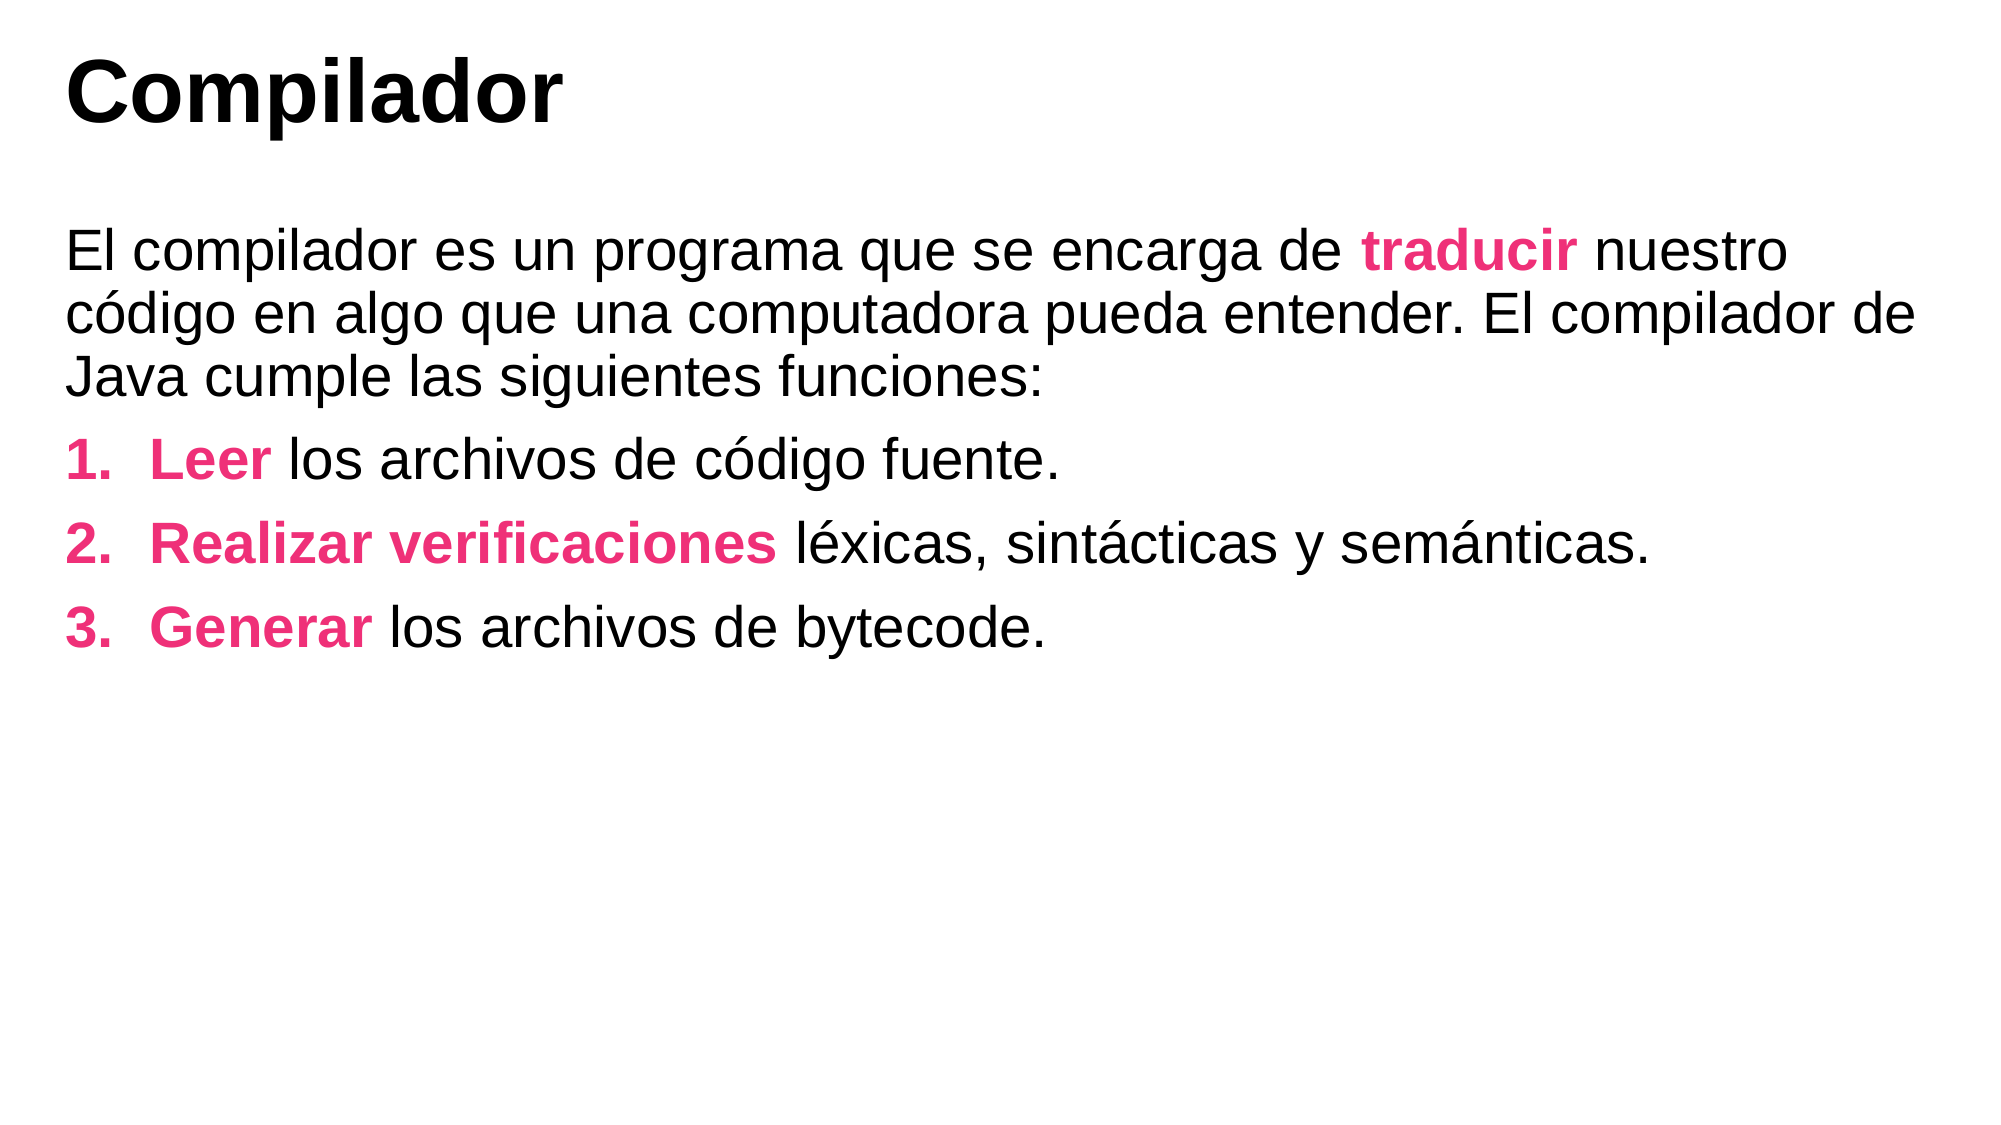

# Compilador
El compilador es un programa que se encarga de traducir nuestro código en algo que una computadora pueda entender. El compilador de Java cumple las siguientes funciones:
Leer los archivos de código fuente.
Realizar verificaciones léxicas, sintácticas y semánticas.
Generar los archivos de bytecode.